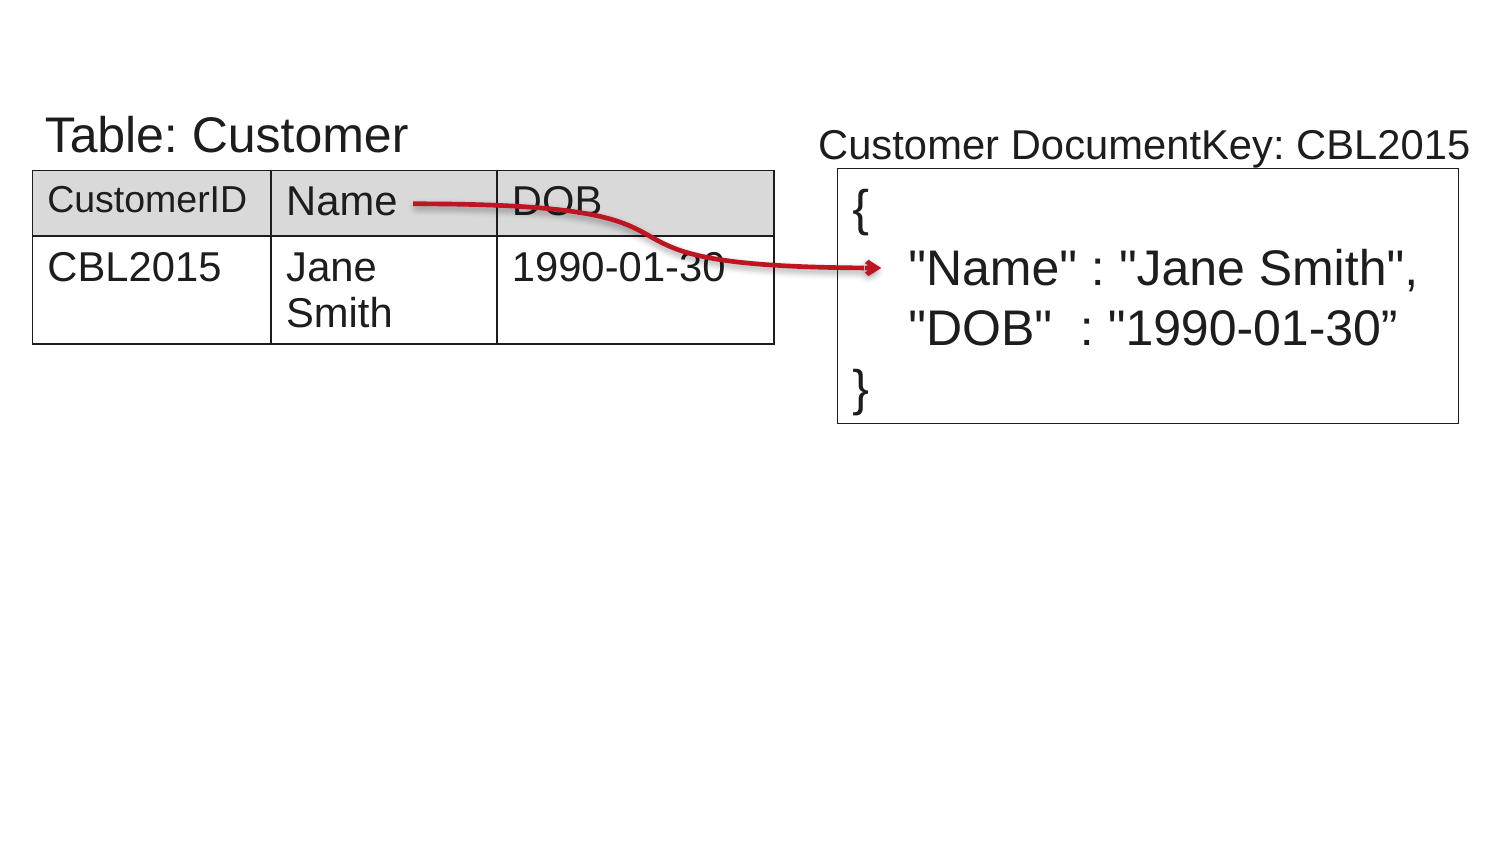

Table: Customer
Customer DocumentKey: CBL2015
{
    "Name" : "Jane Smith",
    "DOB"  : "1990-01-30”
}
| CustomerID | Name | DOB |
| --- | --- | --- |
| CBL2015 | Jane Smith | 1990-01-30 |